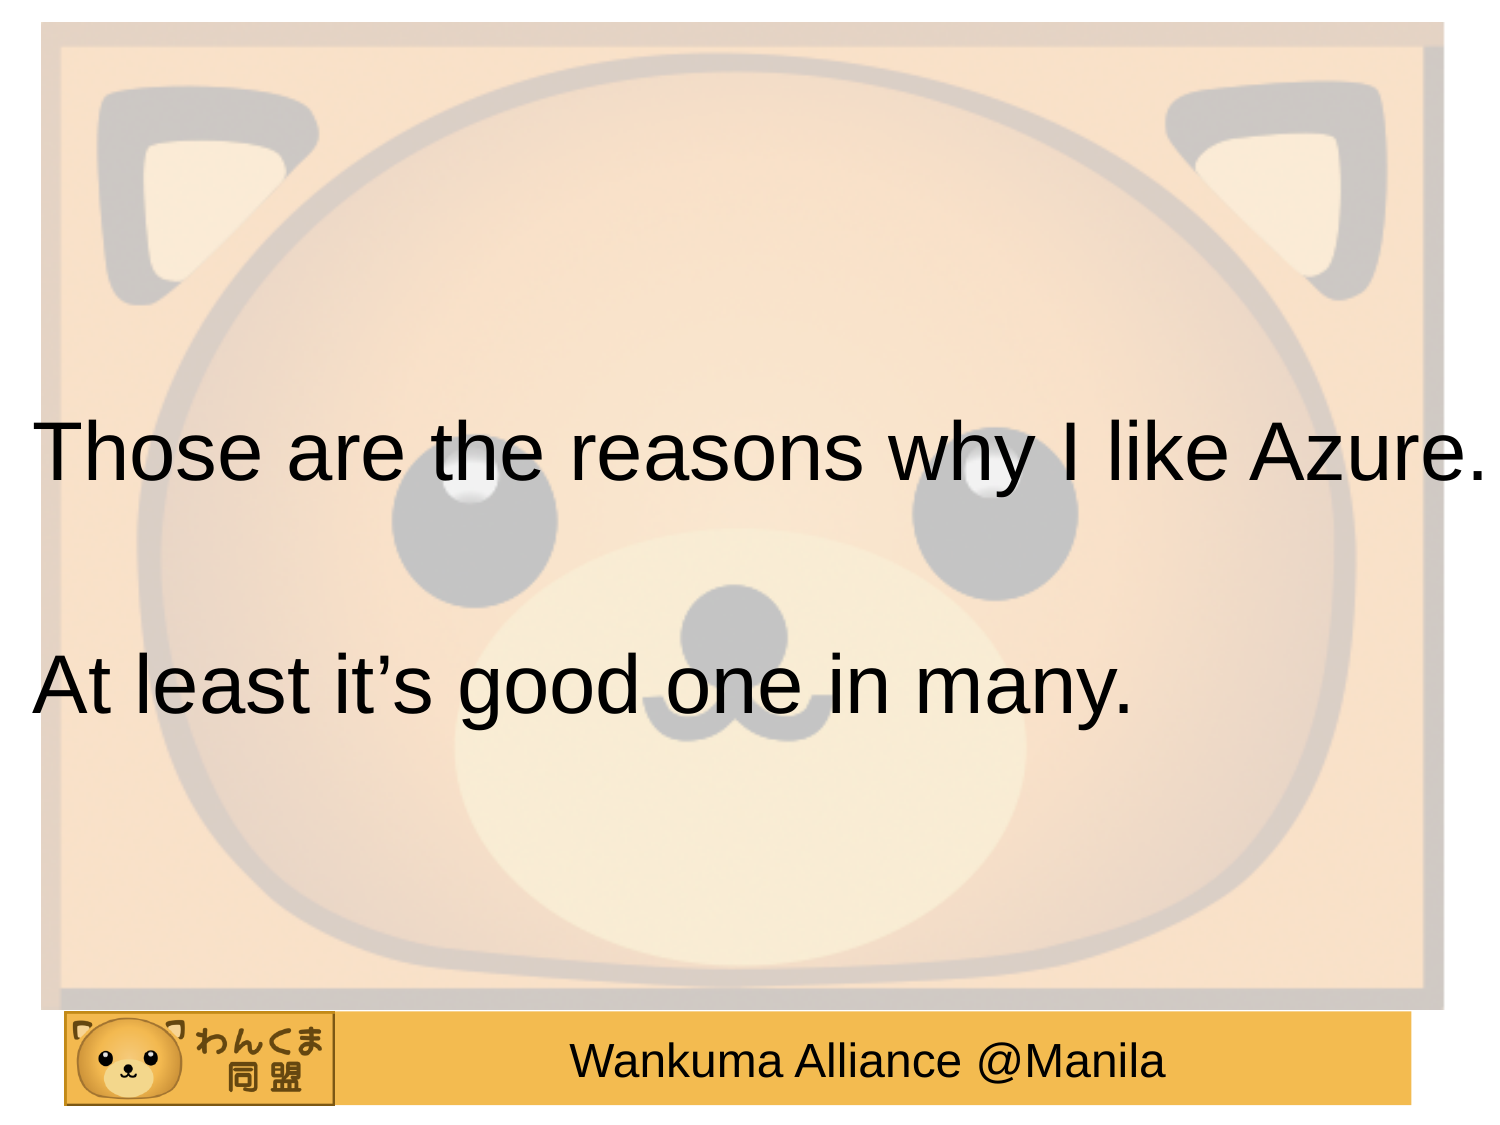

Those are the reasons why I like Azure.

At least it’s good one in many.